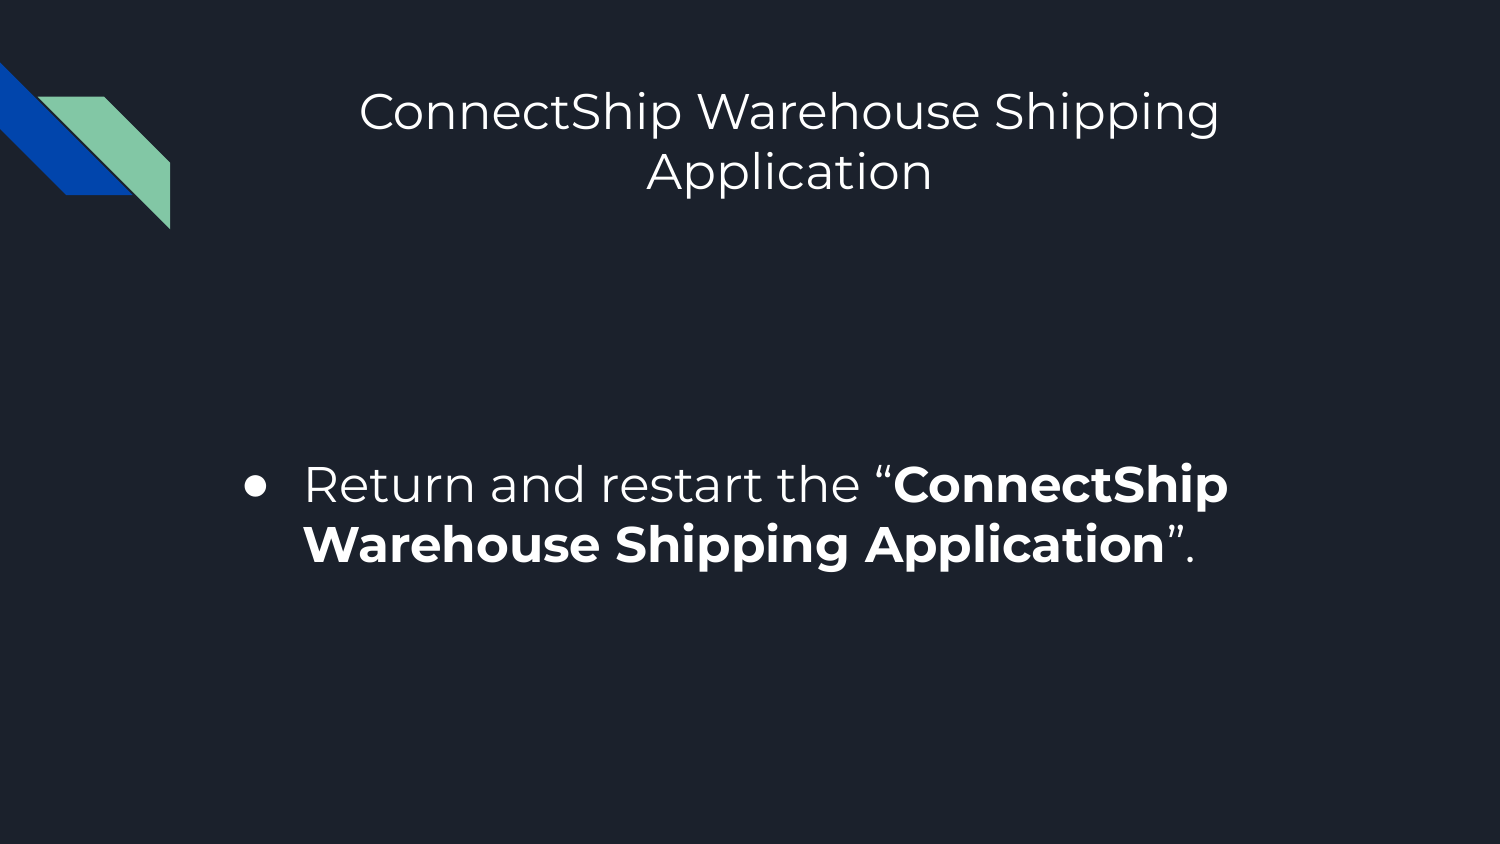

# ConnectShip Warehouse Shipping Application

Return and restart the “ConnectShip Warehouse Shipping Application”.